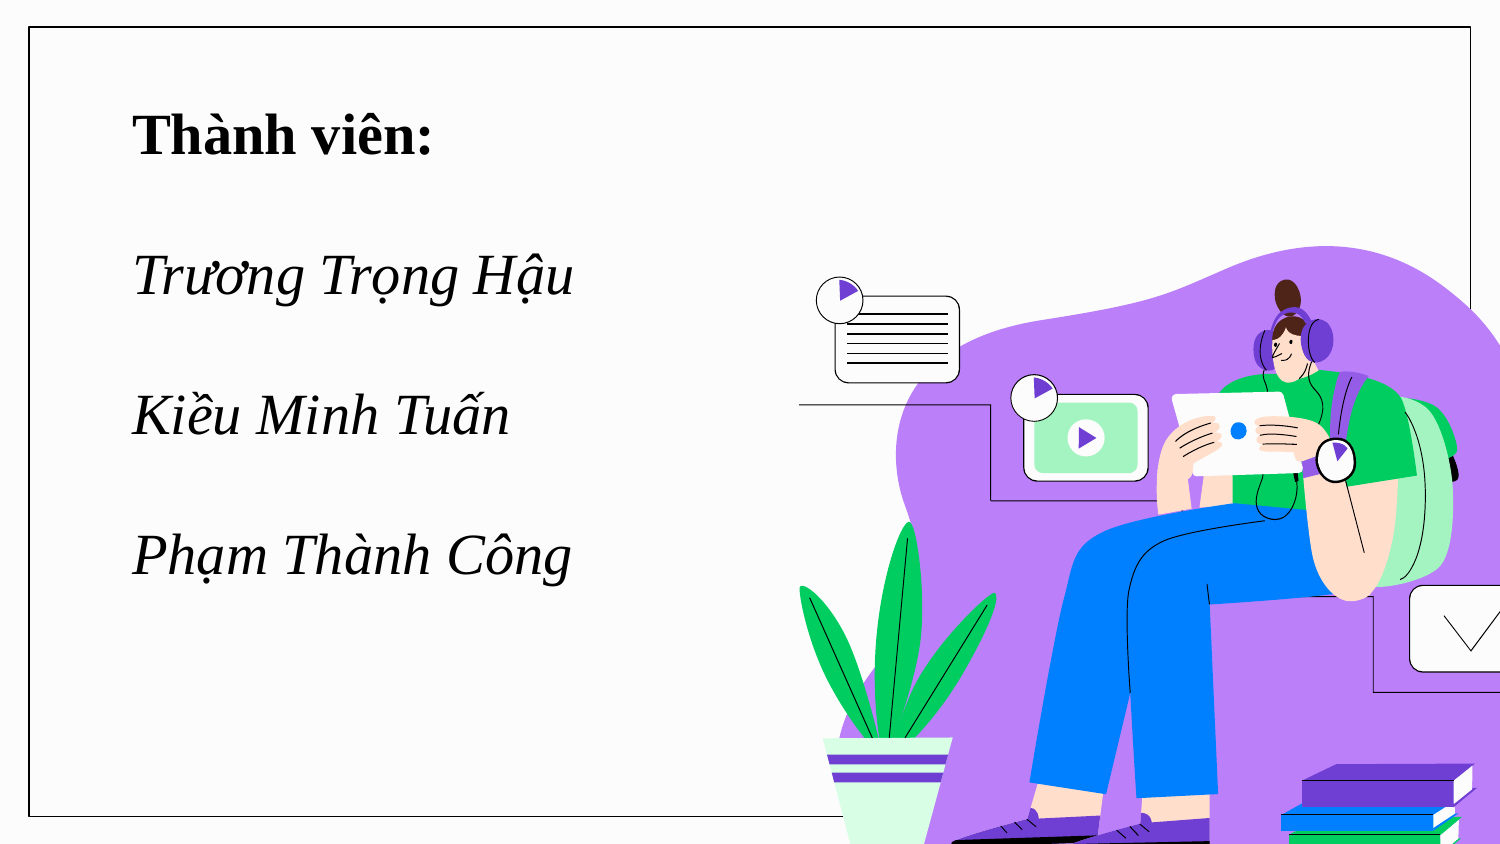

# Thành viên: Trương Trọng Hậu Kiều Minh Tuấn Phạm Thành Công